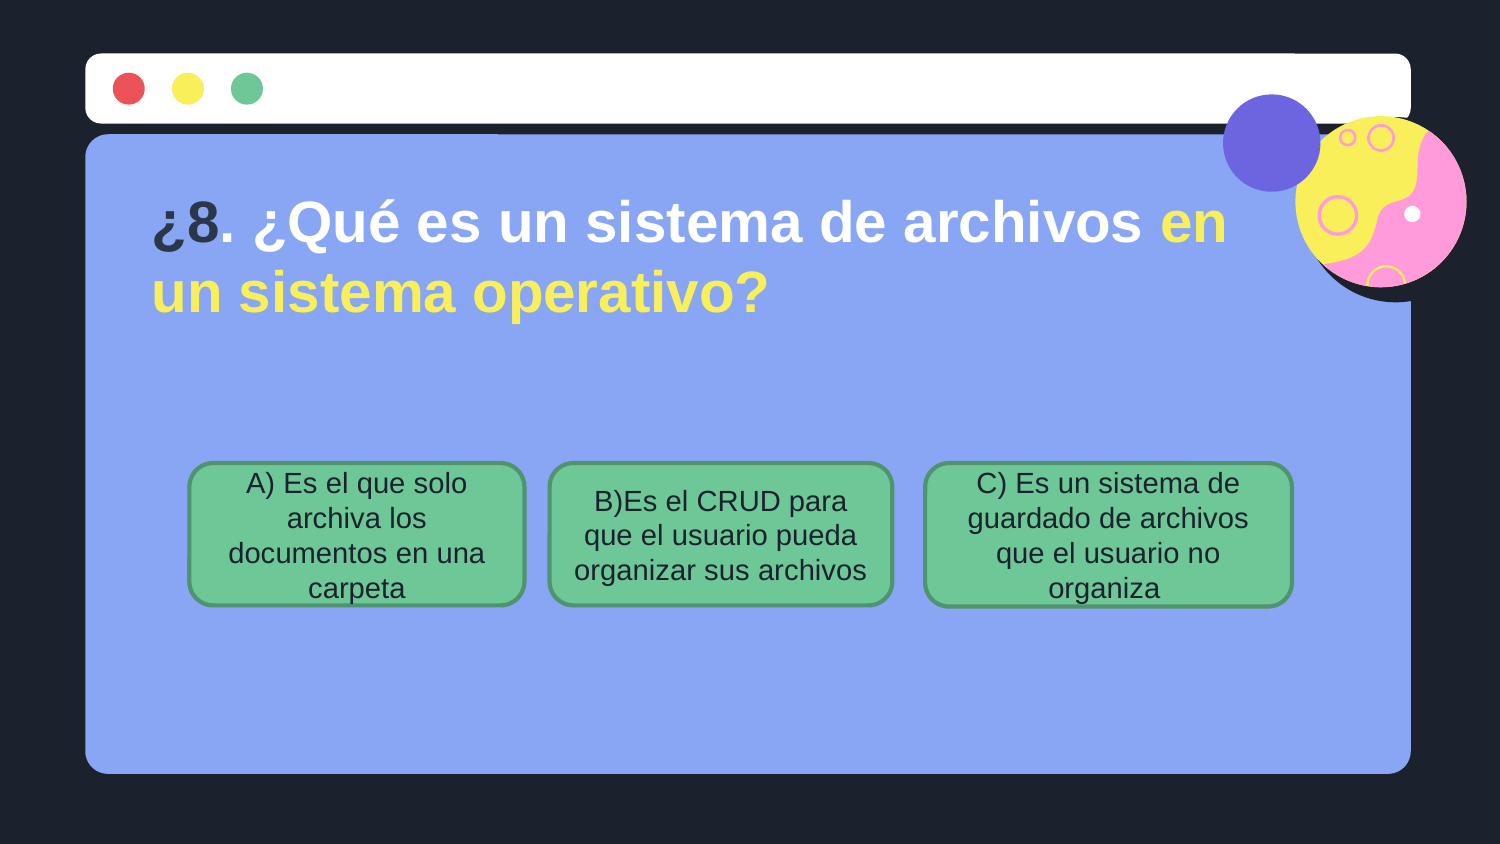

¿8. ¿Qué es un sistema de archivos en un sistema operativo?

A) Es el que solo archiva los documentos en una carpeta

B)Es el CRUD para que el usuario pueda organizar sus archivos
C) Es un sistema de guardado de archivos que el usuario no organiza